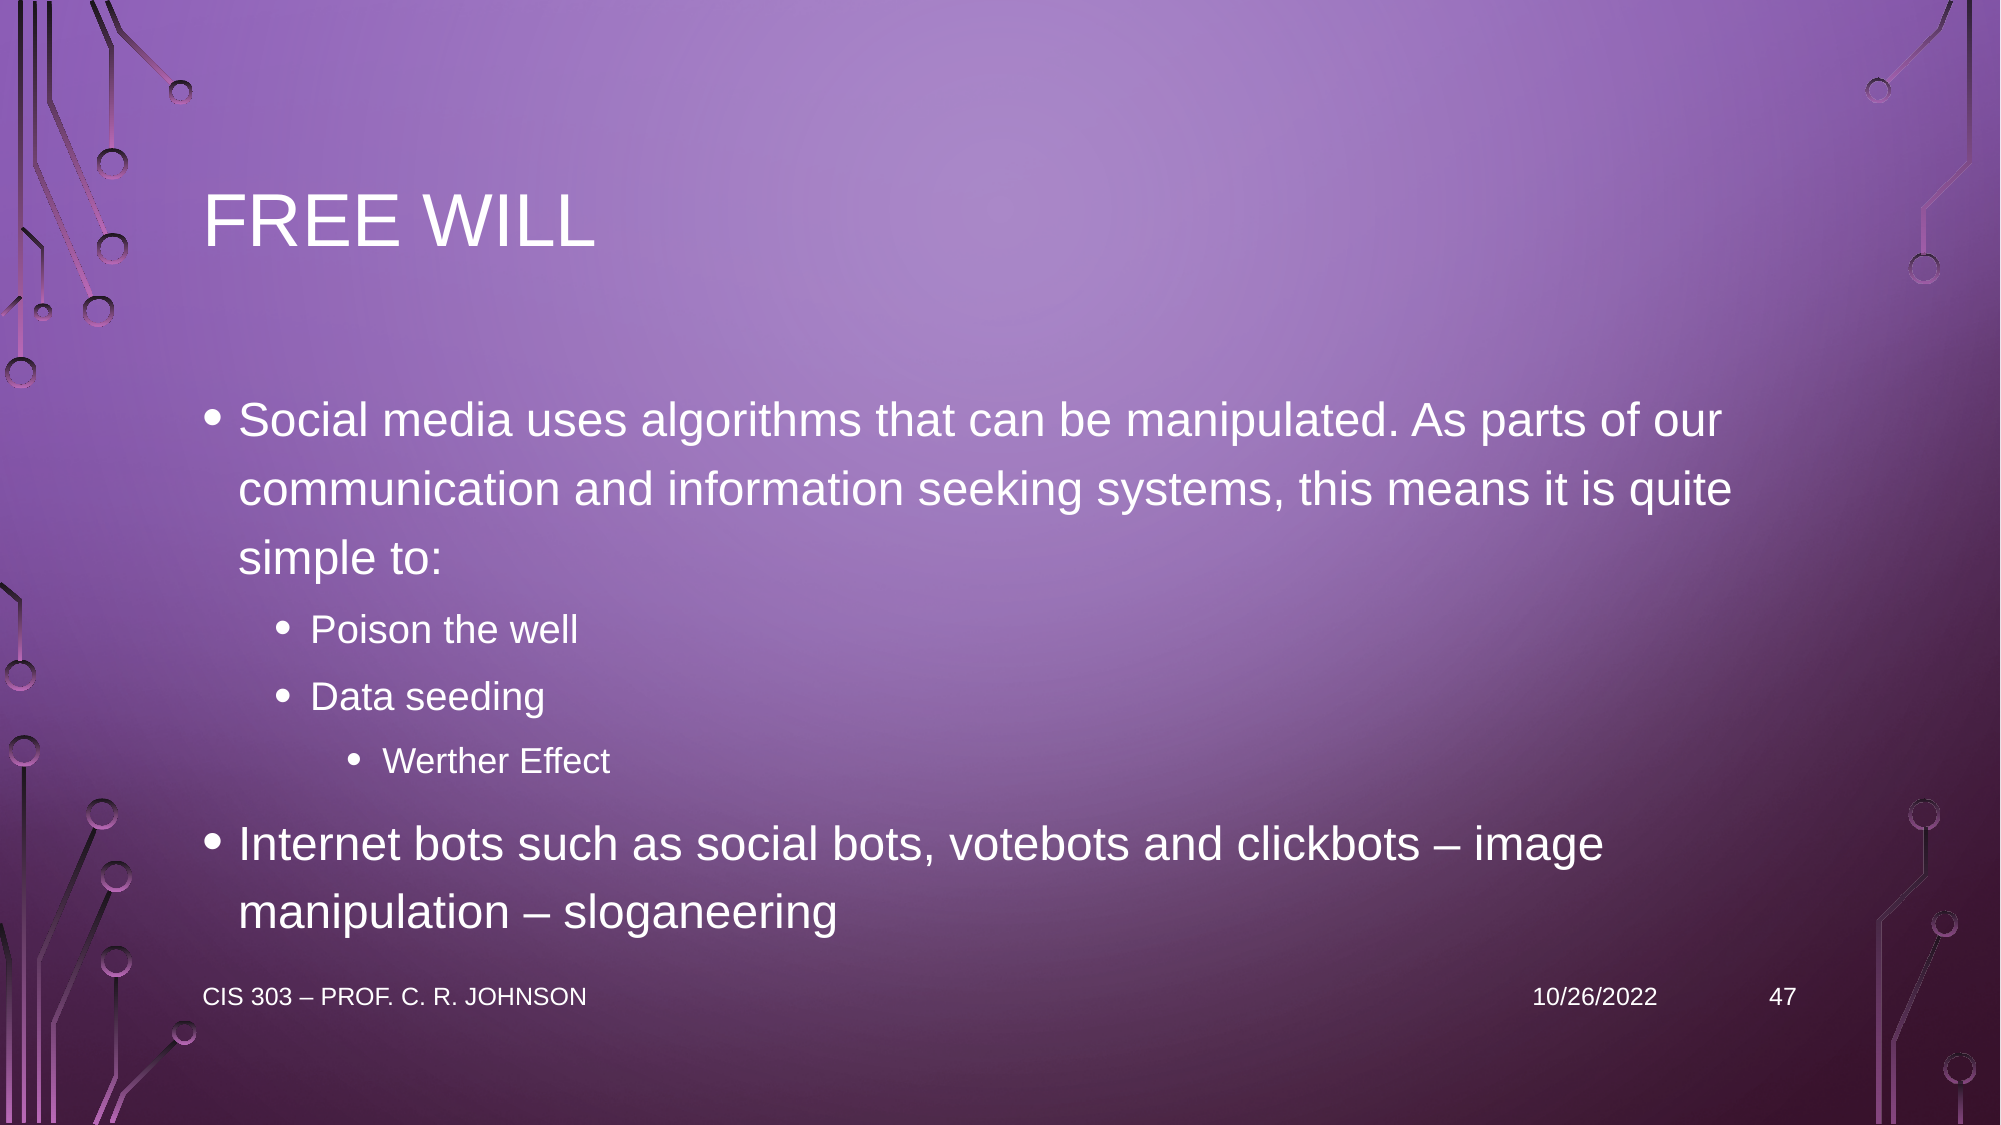

# Free Will
Social media uses algorithms that can be manipulated. As parts of our communication and information seeking systems, this means it is quite simple to:
Poison the well
Data seeding
Werther Effect
Internet bots such as social bots, votebots and clickbots – image manipulation – sloganeering
47
CIS 303 – Prof. C. R. Johnson
10/26/2022